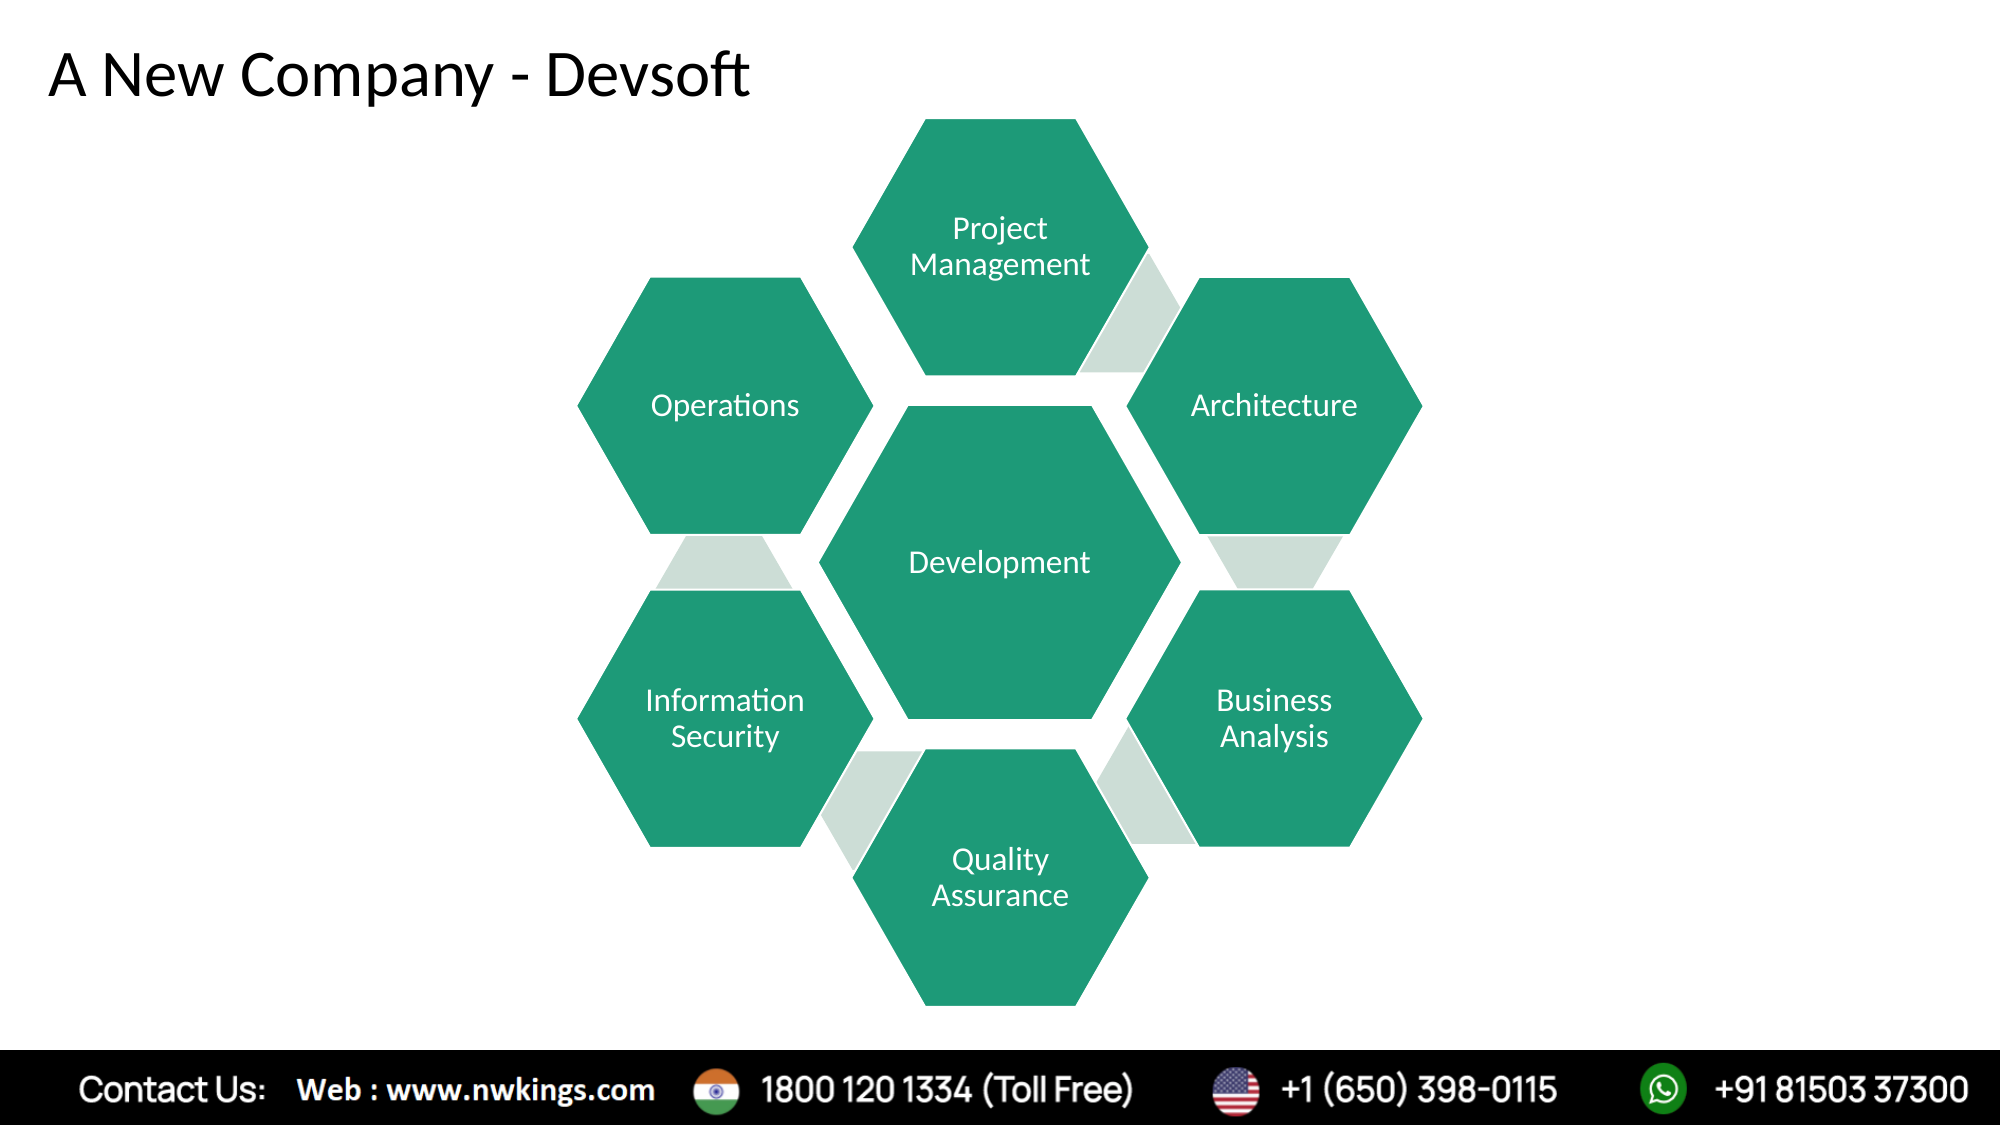

# A New Company - Devsoft
Development
Project Management
Architecture
Business Analysis
Quality Assurance
Information Security
Operations